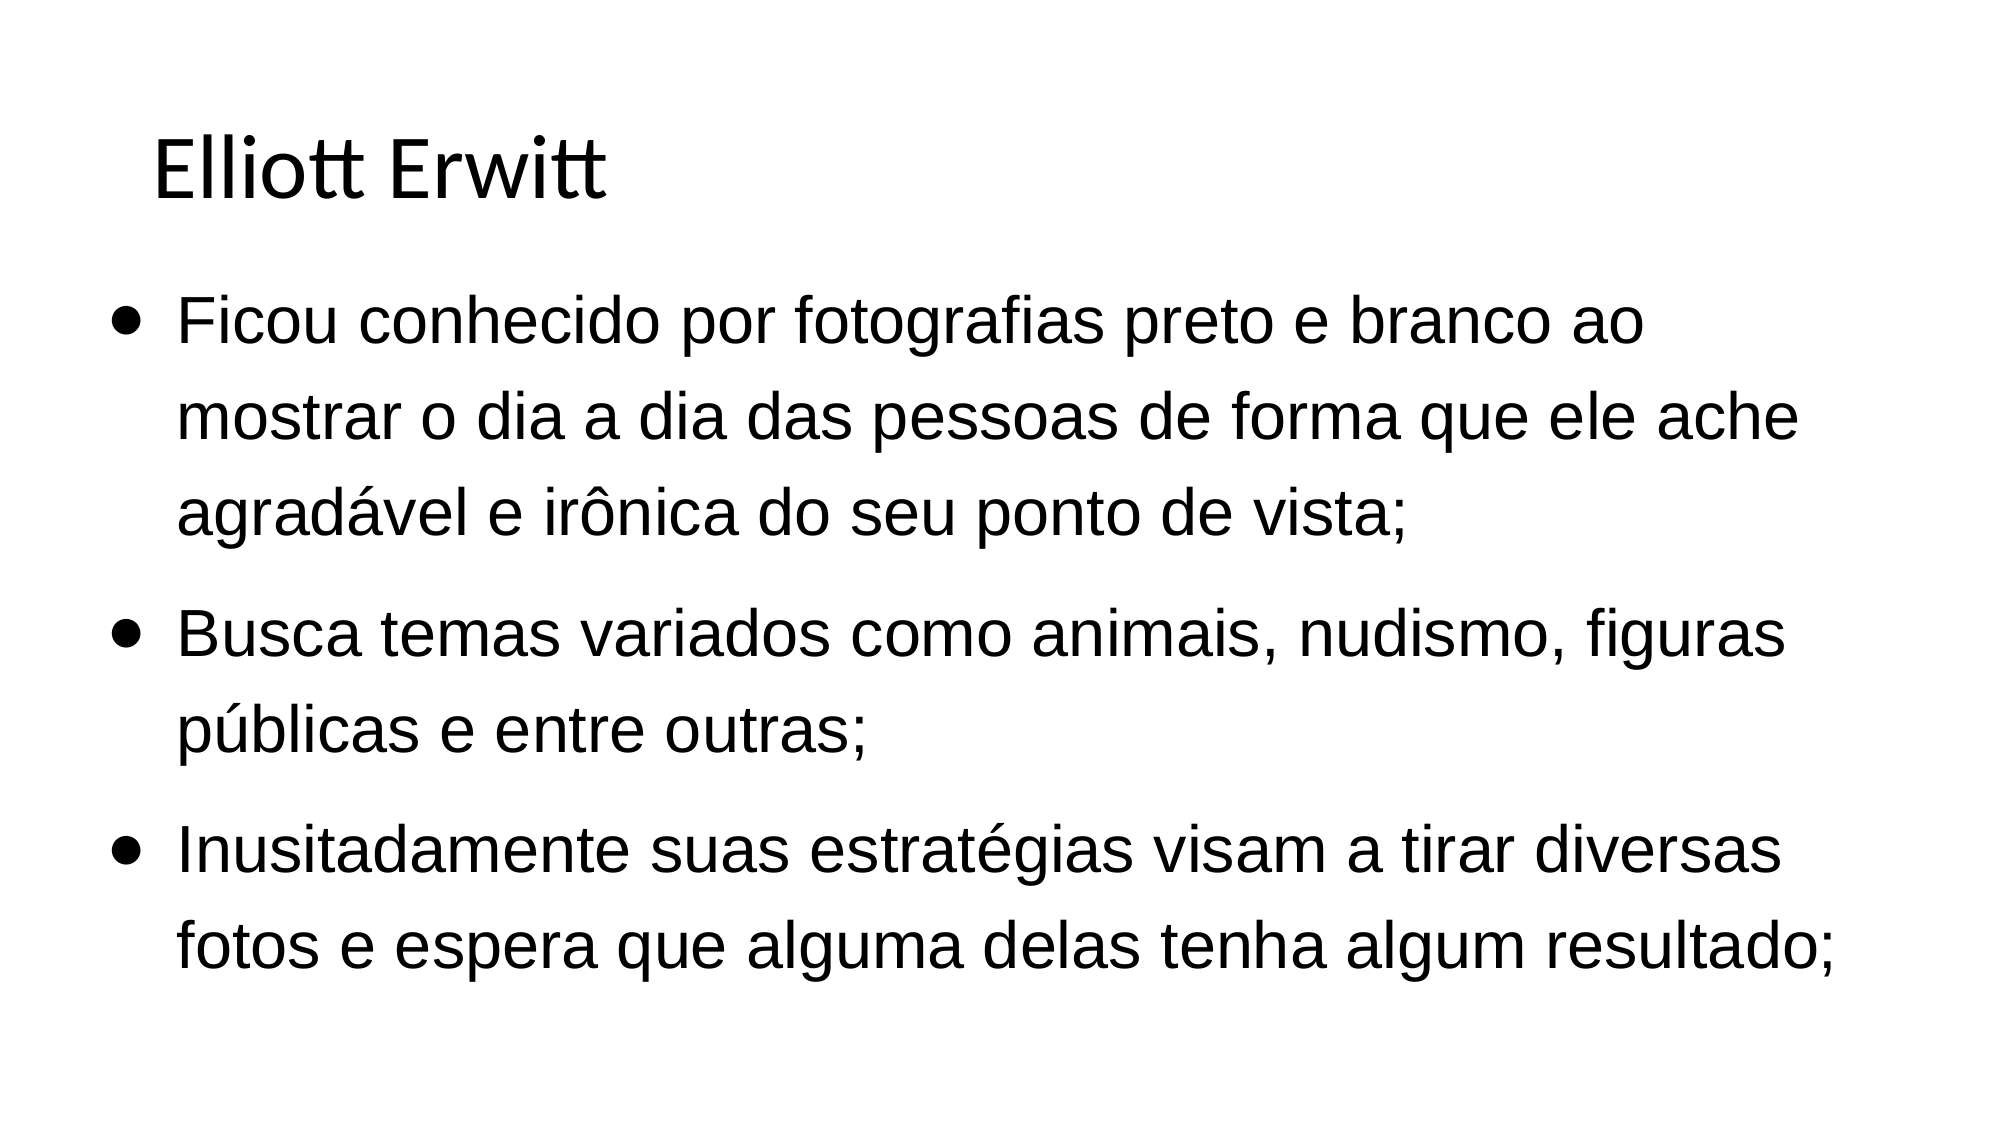

# Elliott Erwitt
Ficou conhecido por fotografias preto e branco ao mostrar o dia a dia das pessoas de forma que ele ache agradável e irônica do seu ponto de vista;
Busca temas variados como animais, nudismo, figuras públicas e entre outras;
Inusitadamente suas estratégias visam a tirar diversas fotos e espera que alguma delas tenha algum resultado;